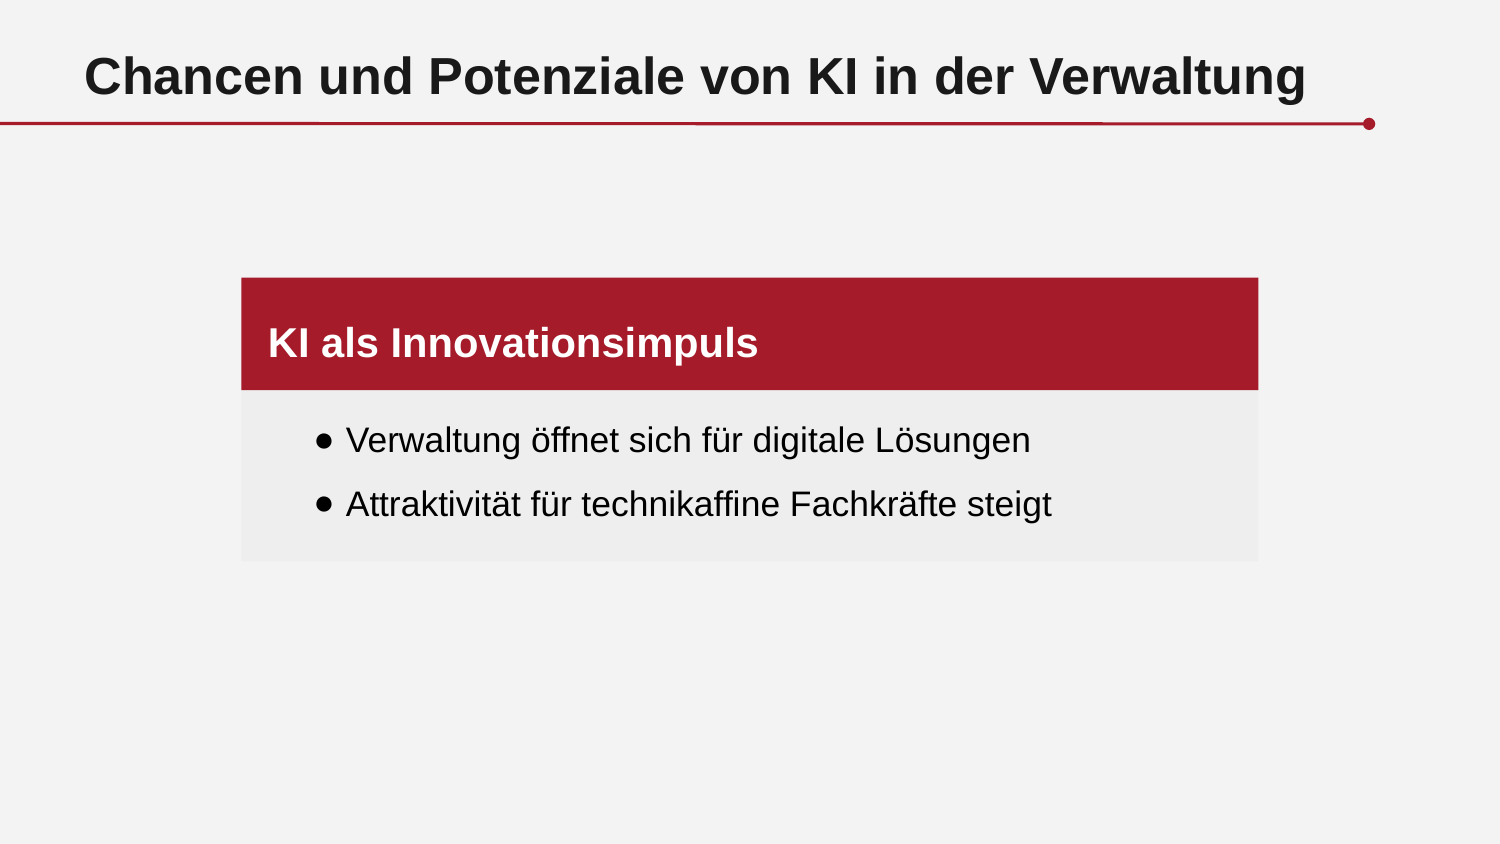

Chancen und Potenziale von KI in der Verwaltung

 KI als Innovationsimpuls
Verwaltung öffnet sich für digitale Lösungen
Attraktivität für technikaffine Fachkräfte steigt